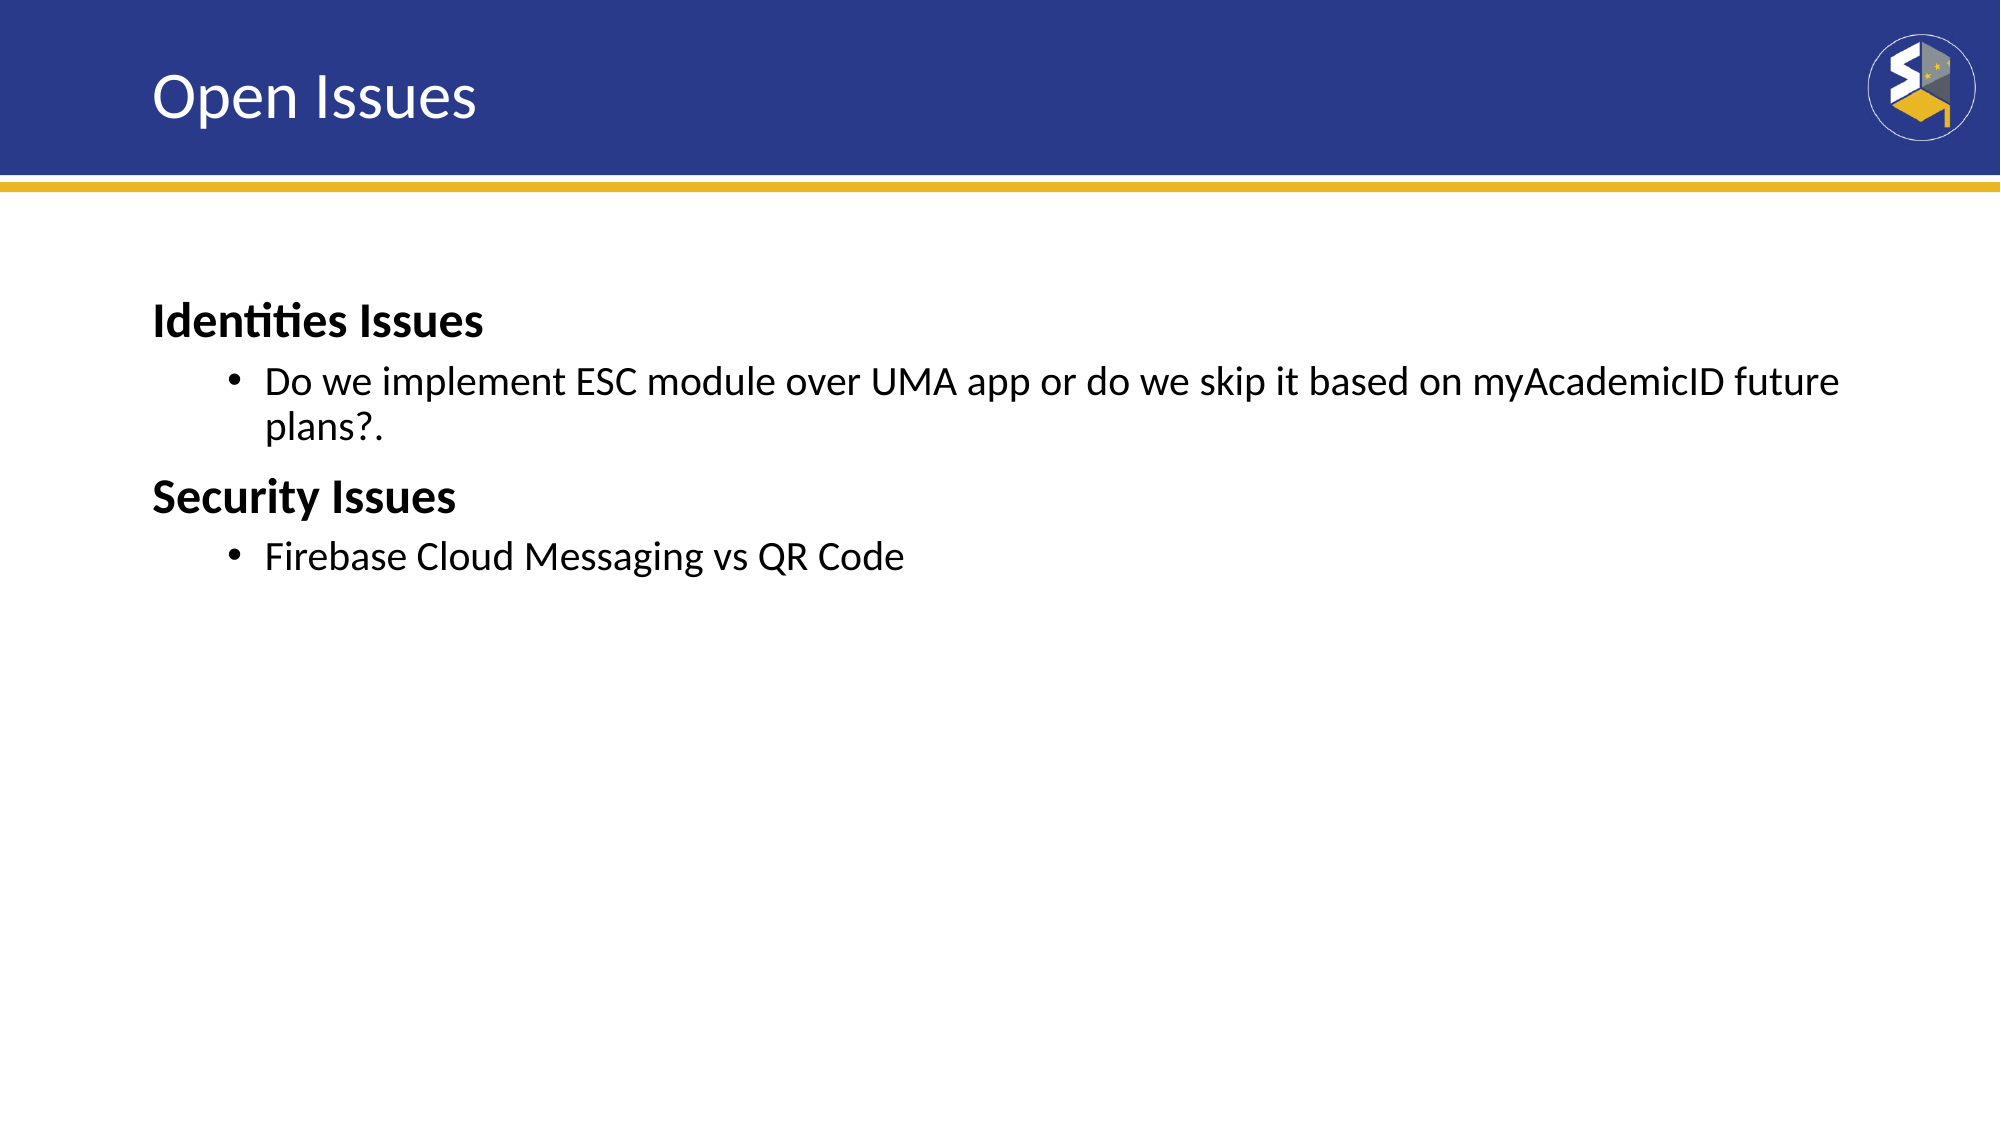

# Open Issues
Identities Issues
Do we implement ESC module over UMA app or do we skip it based on myAcademicID future plans?.
Security Issues
Firebase Cloud Messaging vs QR Code